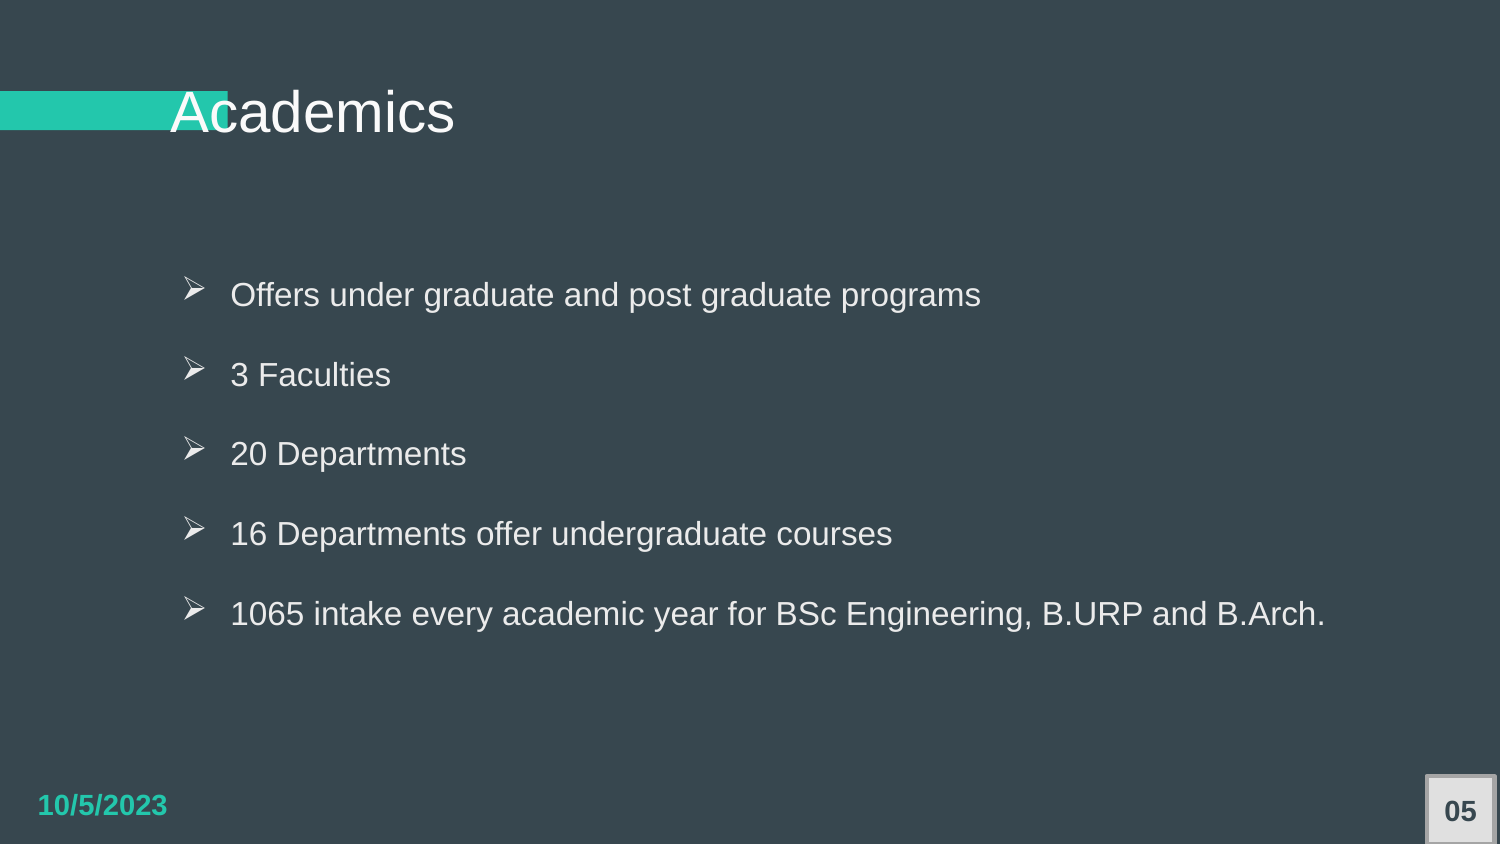

# Academics

Offers under graduate and post graduate programs

3 Faculties

20 Departments

16 Departments offer undergraduate courses

1065 intake every academic year for BSc Engineering, B.URP and B.Arch.

05
10/5/2023